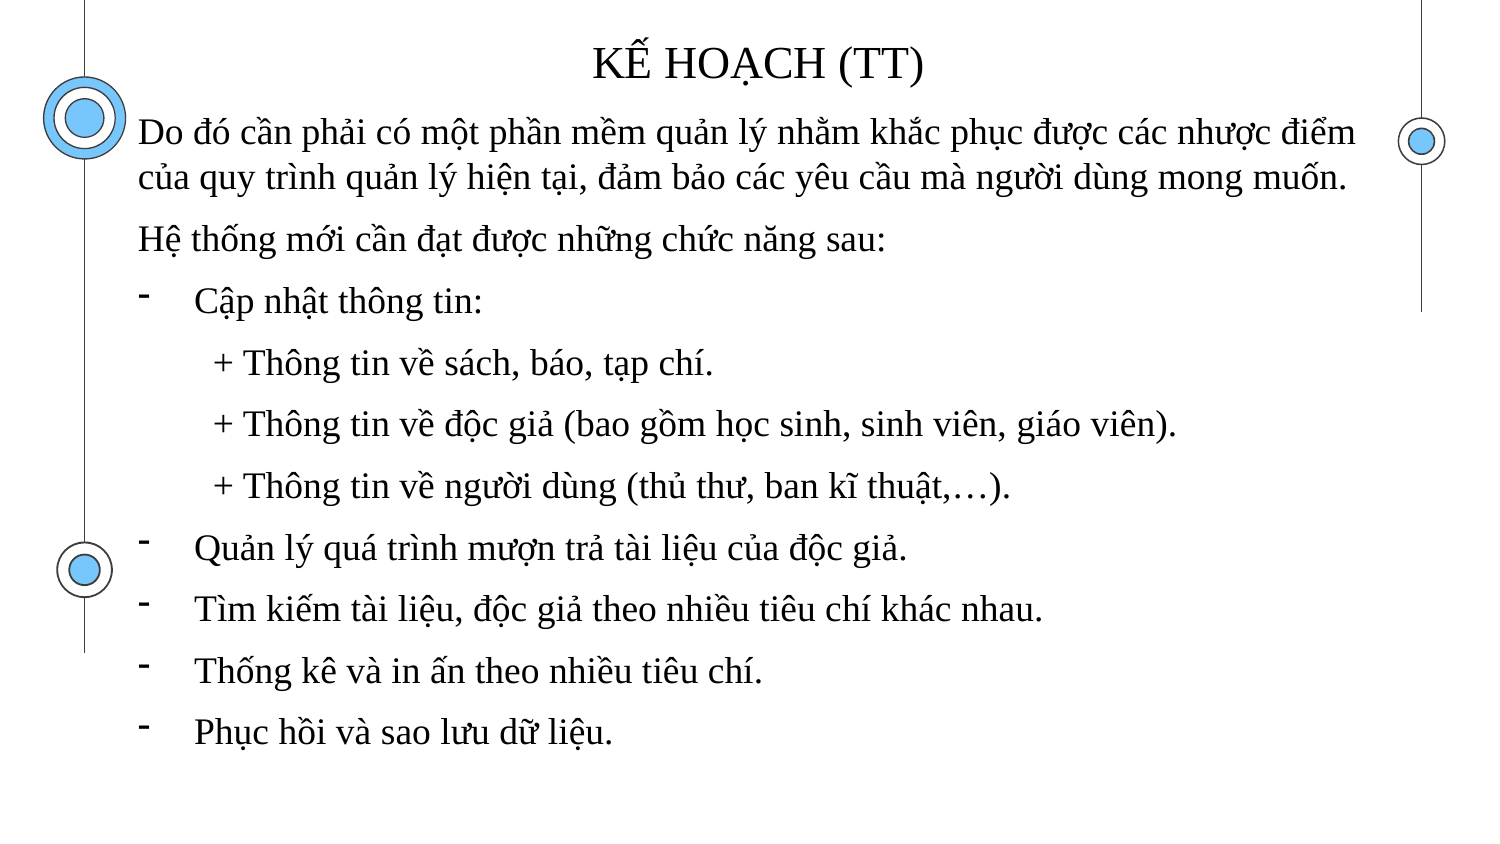

KẾ HOẠCH (TT)
Do đó cần phải có một phần mềm quản lý nhằm khắc phục được các nhược điểm của quy trình quản lý hiện tại, đảm bảo các yêu cầu mà người dùng mong muốn.
Hệ thống mới cần đạt được những chức năng sau:
Cập nhật thông tin:
+ Thông tin về sách, báo, tạp chí.
+ Thông tin về độc giả (bao gồm học sinh, sinh viên, giáo viên).
+ Thông tin về người dùng (thủ thư, ban kĩ thuật,…).
Quản lý quá trình mượn trả tài liệu của độc giả.
Tìm kiếm tài liệu, độc giả theo nhiều tiêu chí khác nhau.
Thống kê và in ấn theo nhiều tiêu chí.
Phục hồi và sao lưu dữ liệu.